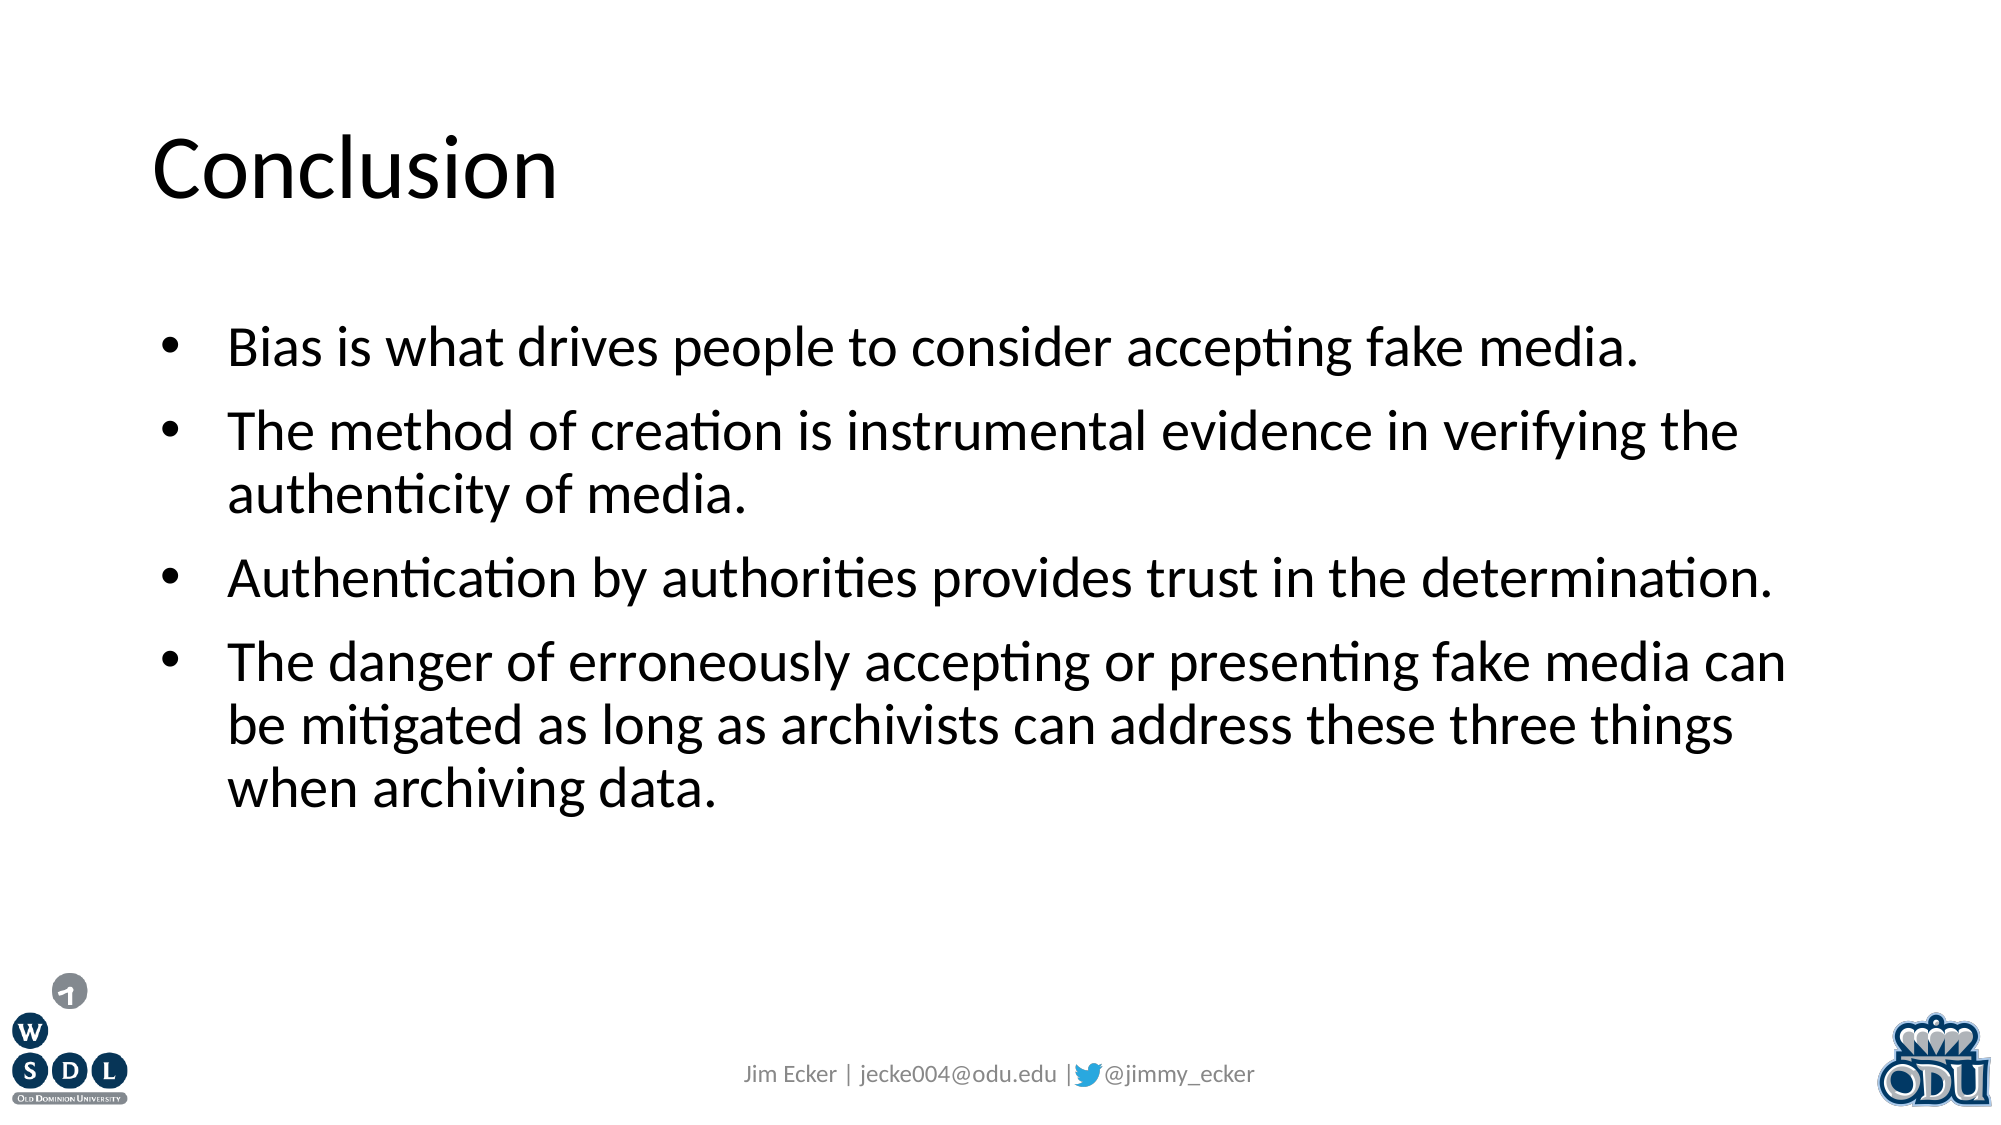

# Conclusion
Bias is what drives people to consider accepting fake media.
The method of creation is instrumental evidence in verifying the authenticity of media.
Authentication by authorities provides trust in the determination.
The danger of erroneously accepting or presenting fake media can be mitigated as long as archivists can address these three things when archiving data.
Jim Ecker | jecke004@odu.edu |     @jimmy_ecker